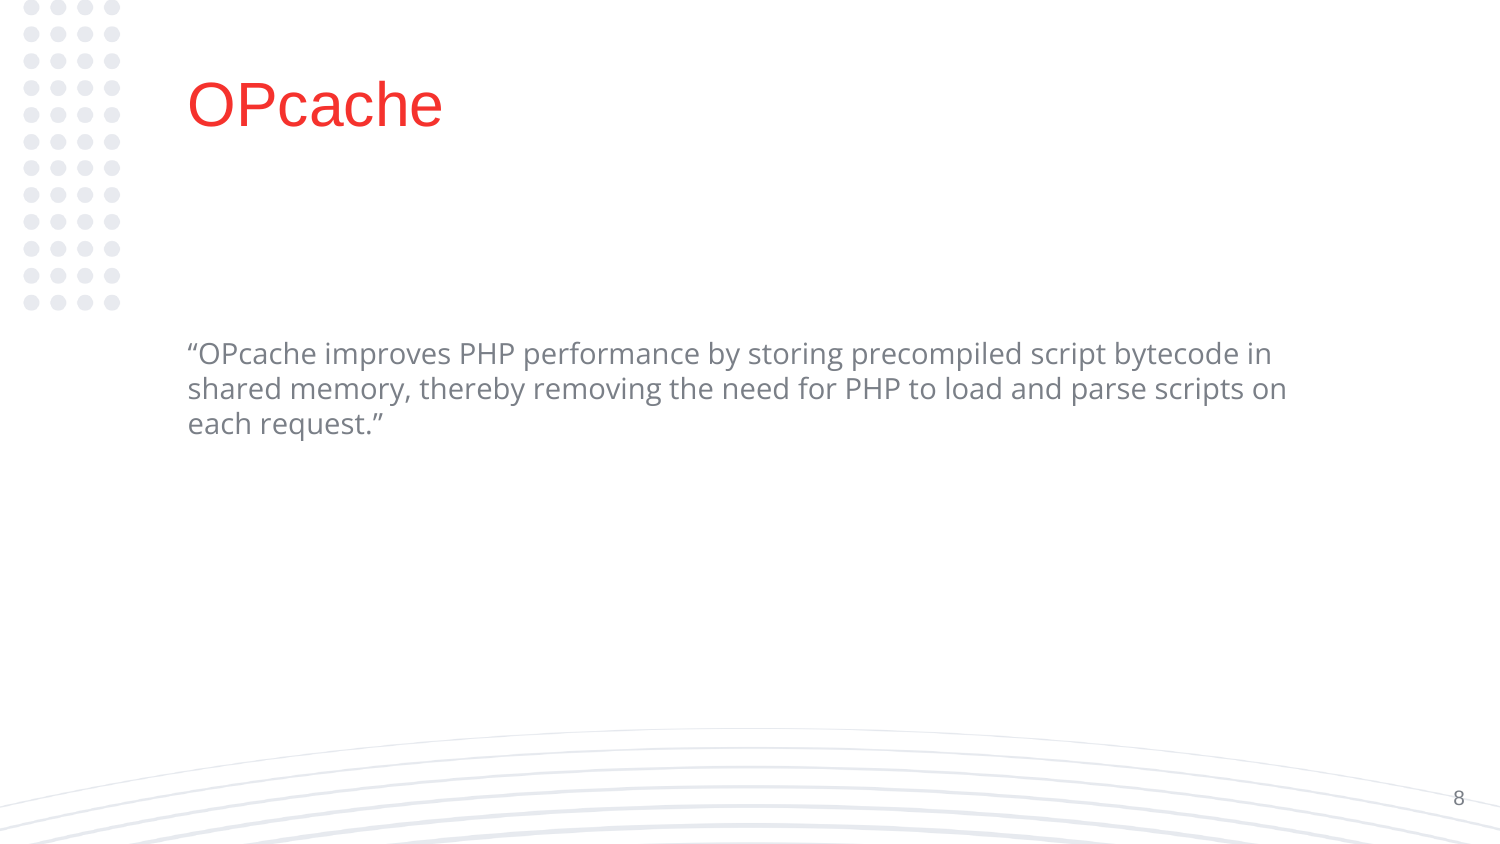

# OPcache
“OPcache improves PHP performance by storing precompiled script bytecode in shared memory, thereby removing the need for PHP to load and parse scripts on each request.”
8